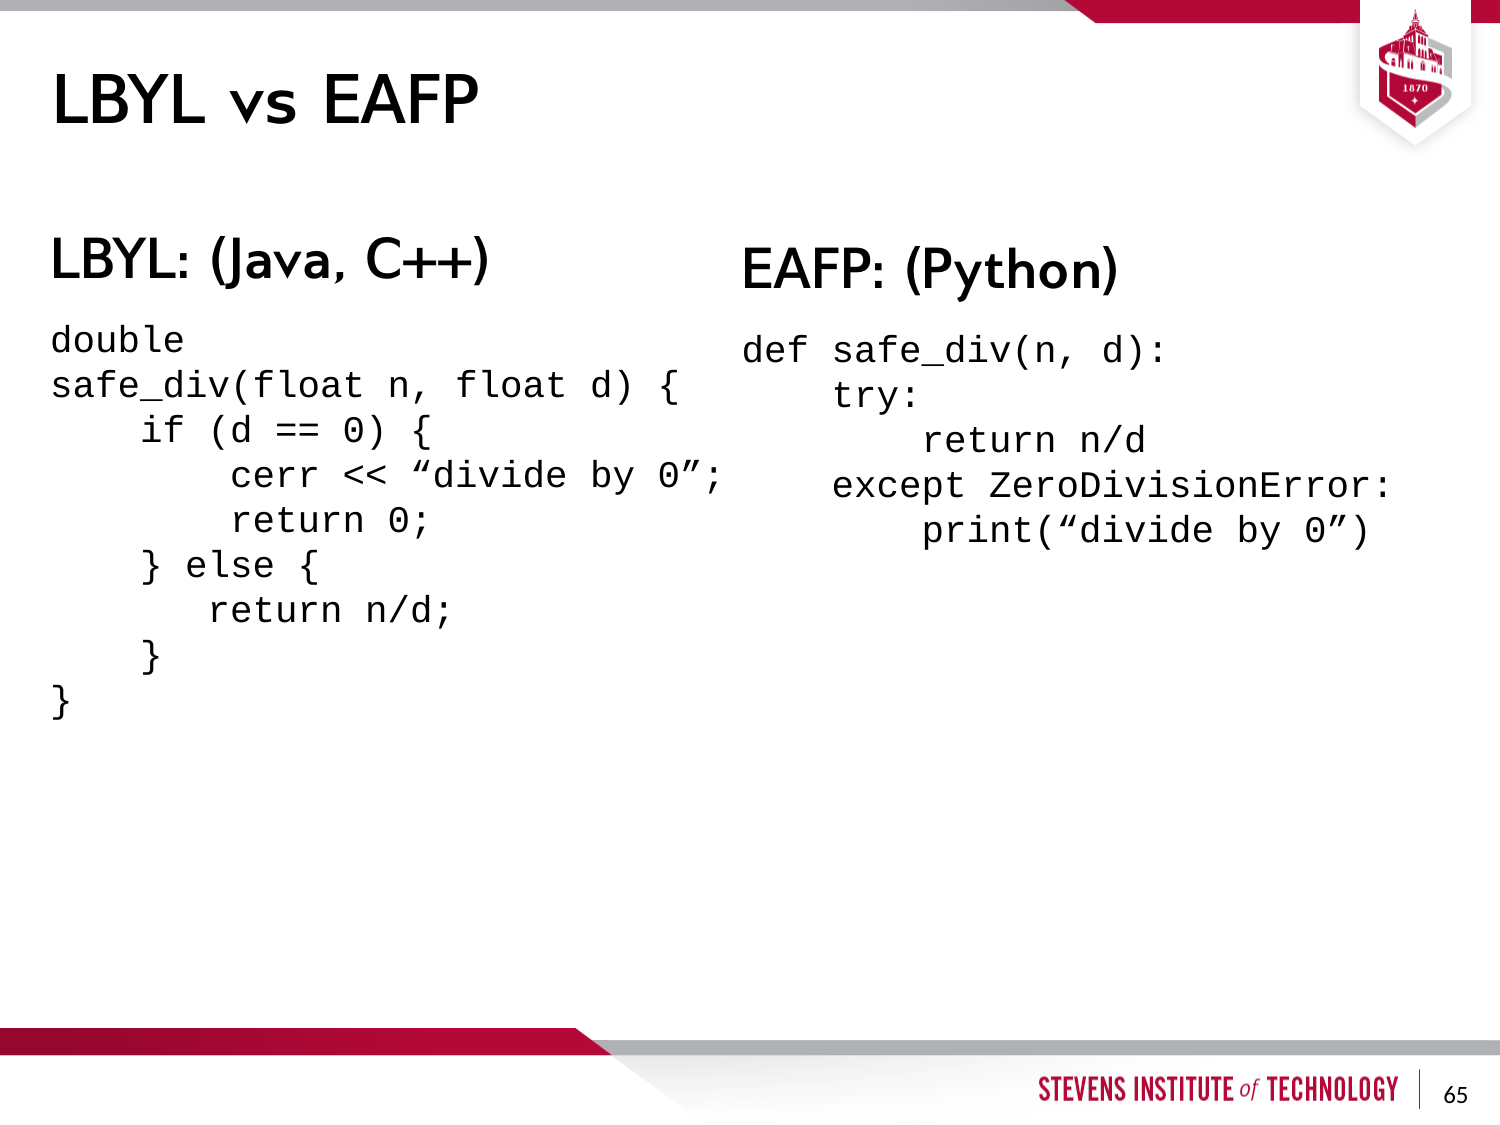

# LBYL vs EAFP
LBYL: (Java, C++)
double
safe_div(float n, float d) {
    if (d == 0) {
        cerr << “divide by 0”;
        return 0;
    } else {
       return n/d;
    }
}

EAFP: (Python)
def safe_div(n, d):
    try:
        return n/d
    except ZeroDivisionError:
        print(“divide by 0”)

65